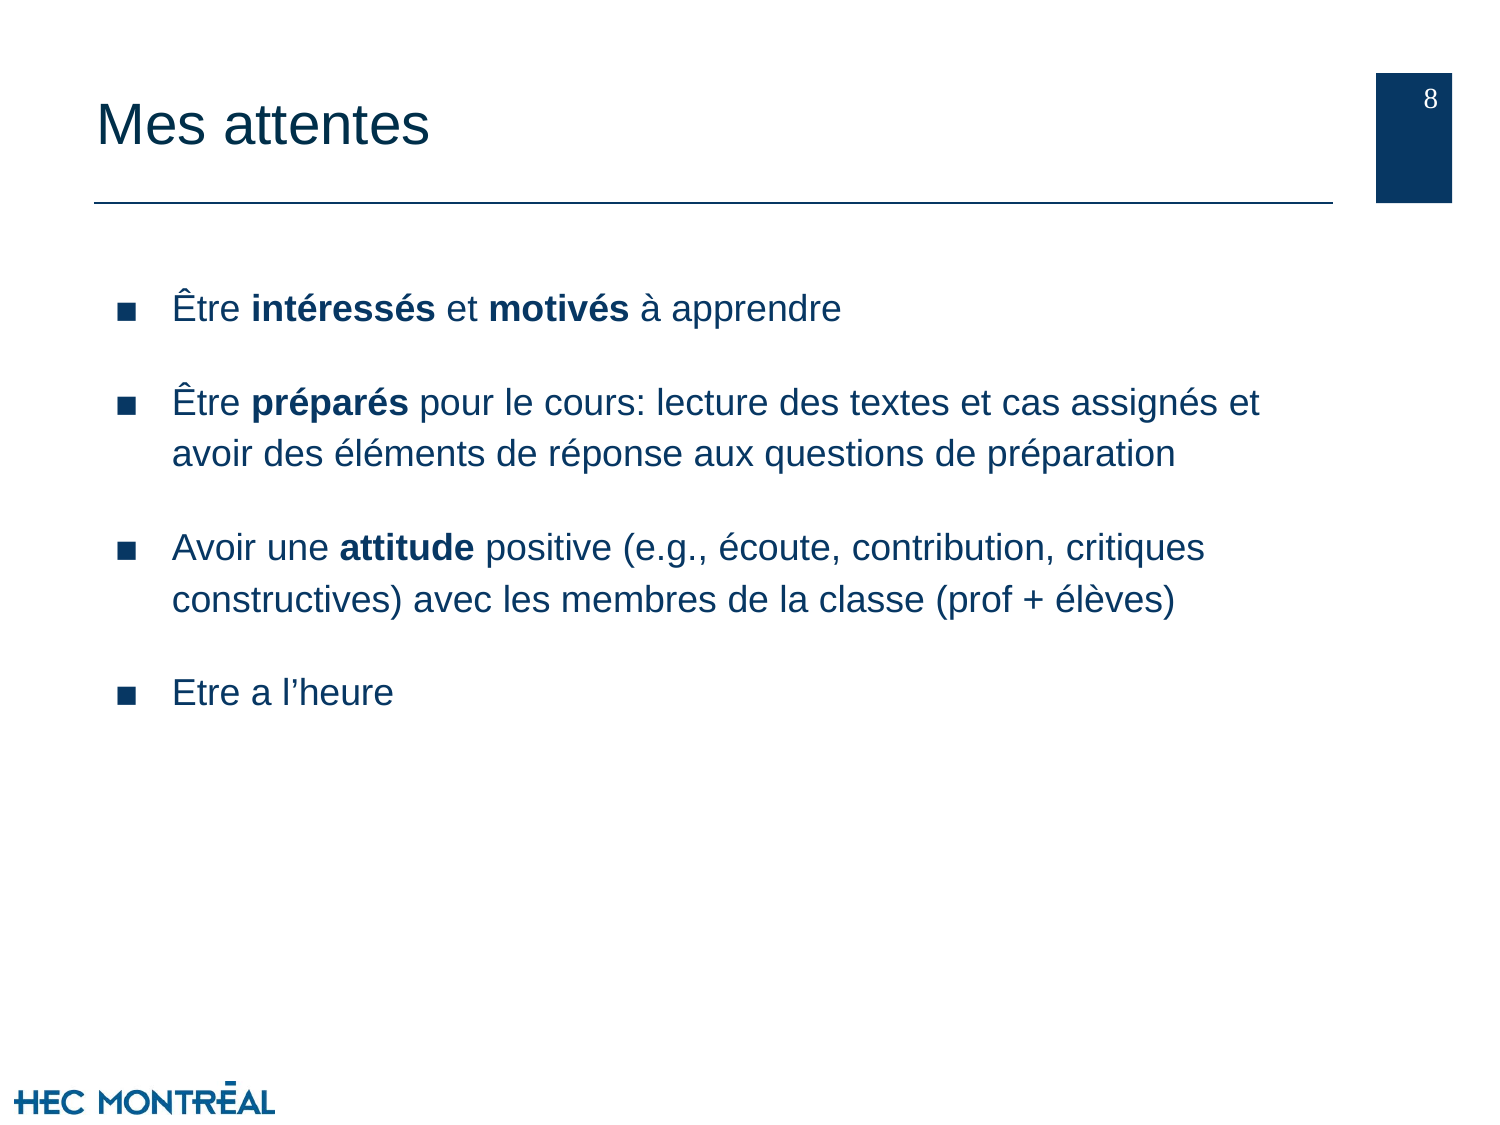

8
# Mes attentes
Être intéressés et motivés à apprendre
Être préparés pour le cours: lecture des textes et cas assignés et avoir des éléments de réponse aux questions de préparation
Avoir une attitude positive (e.g., écoute, contribution, critiques constructives) avec les membres de la classe (prof + élèves)
Etre a l’heure